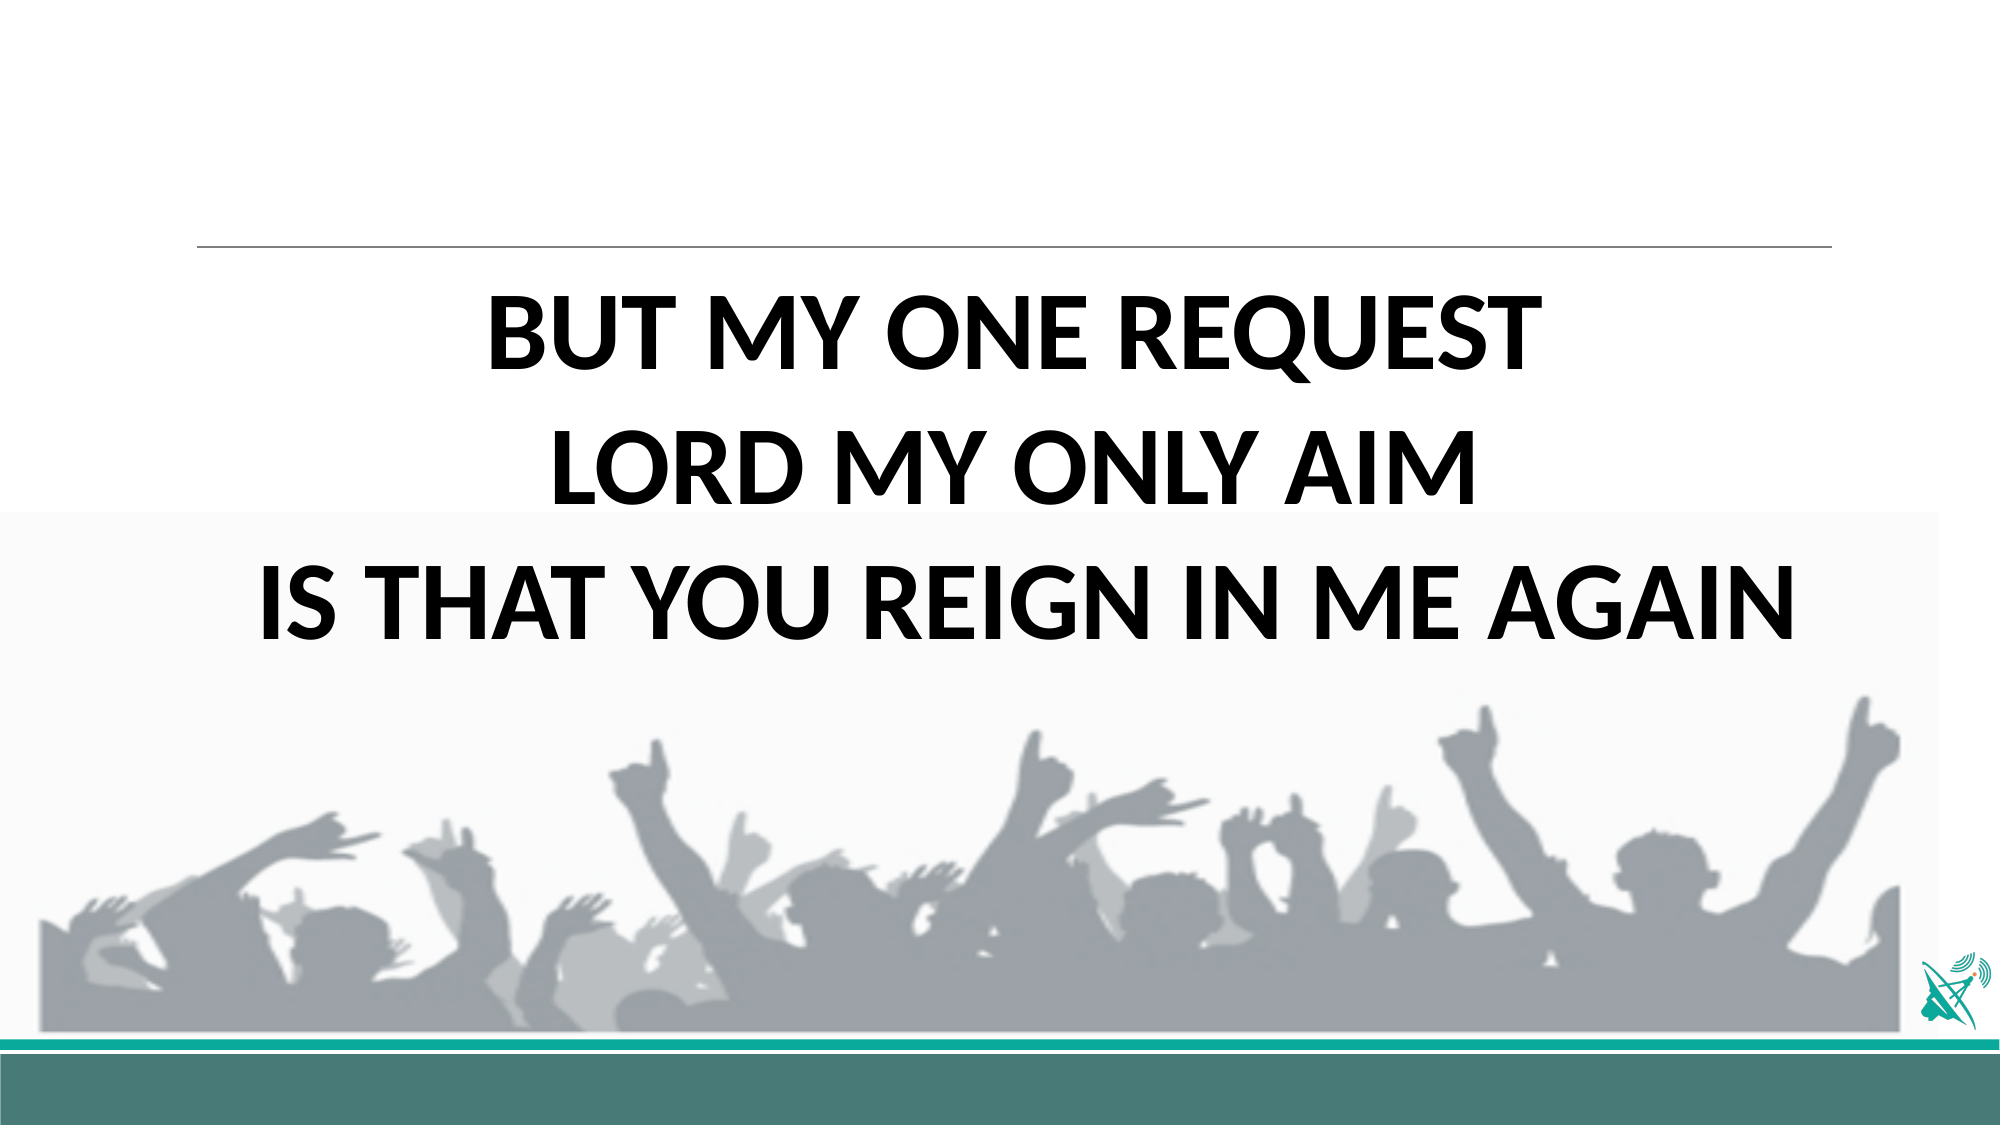

BUT MY ONE REQUEST
LORD MY ONLY AIM
IS THAT YOU REIGN IN ME AGAIN